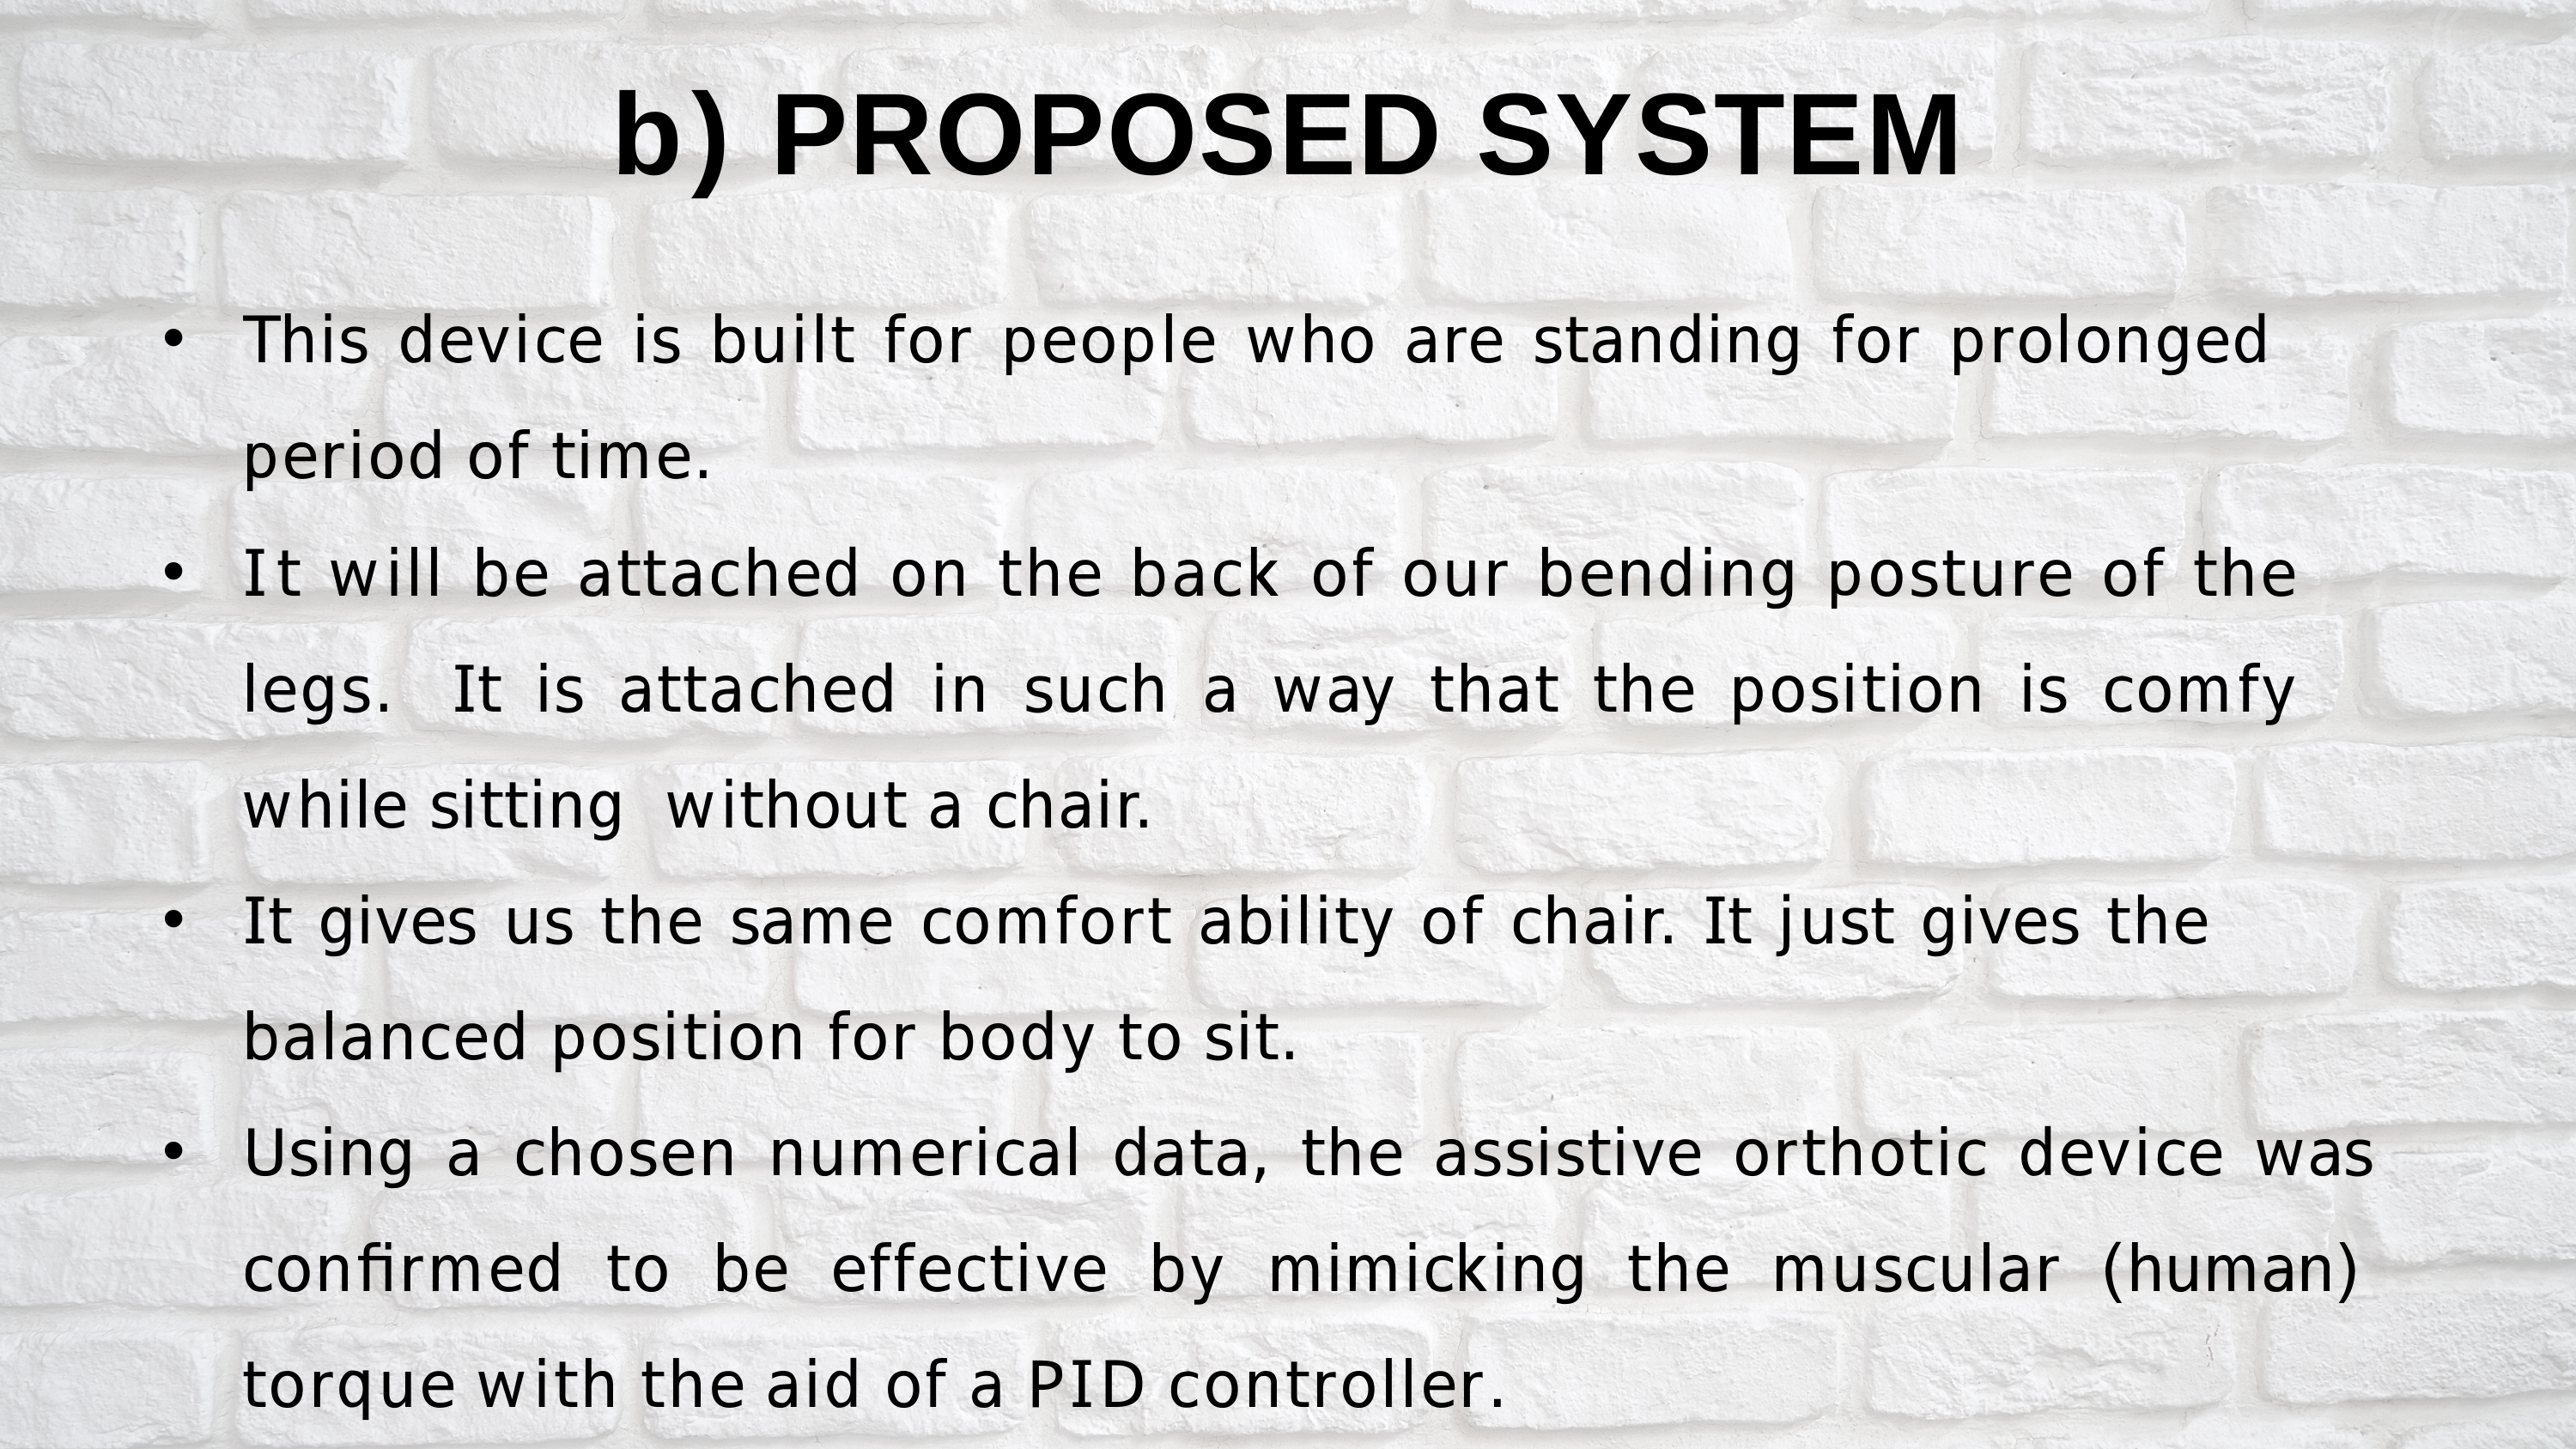

# b) PROPOSED SYSTEM
This device is built for people who are standing for prolonged  period of time.
I t will be attached on the back of our bending posture of the legs.  It is attached in such a way that the position is comfy while sitting  without a chair.
It gives us the same comfort ability of chair. It just gives the  balanced position for body to sit.
Using a chosen numerical data, the assistive orthotic device was  confirmed to be effective by mimicking the muscular (human)  torque with the aid of a PID controller.